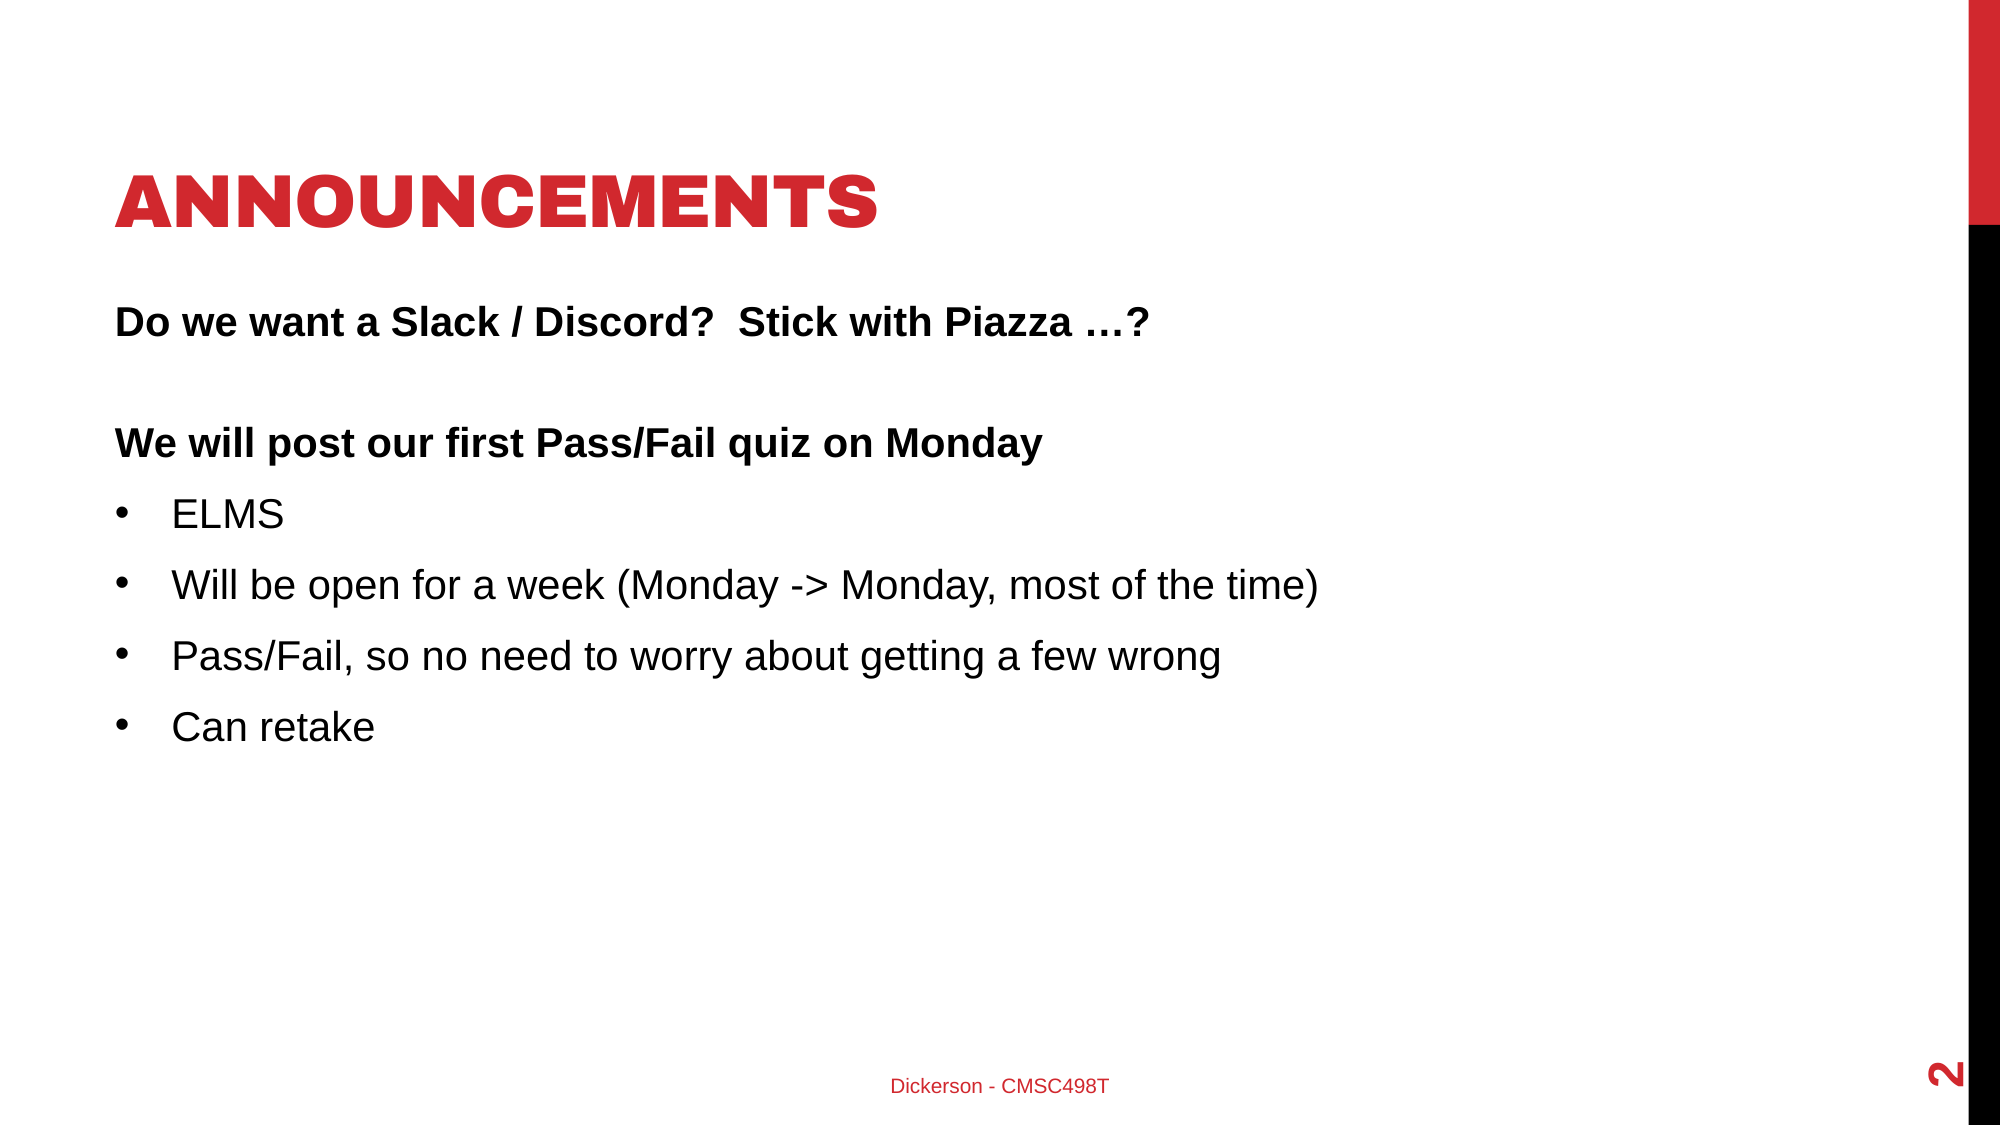

# Announcements
Do we want a Slack / Discord?  Stick with Piazza …?
We will post our first Pass/Fail quiz on Monday
ELMS
Will be open for a week (Monday -> Monday, most of the time)
Pass/Fail, so no need to worry about getting a few wrong
Can retake
2
Dickerson - CMSC498T